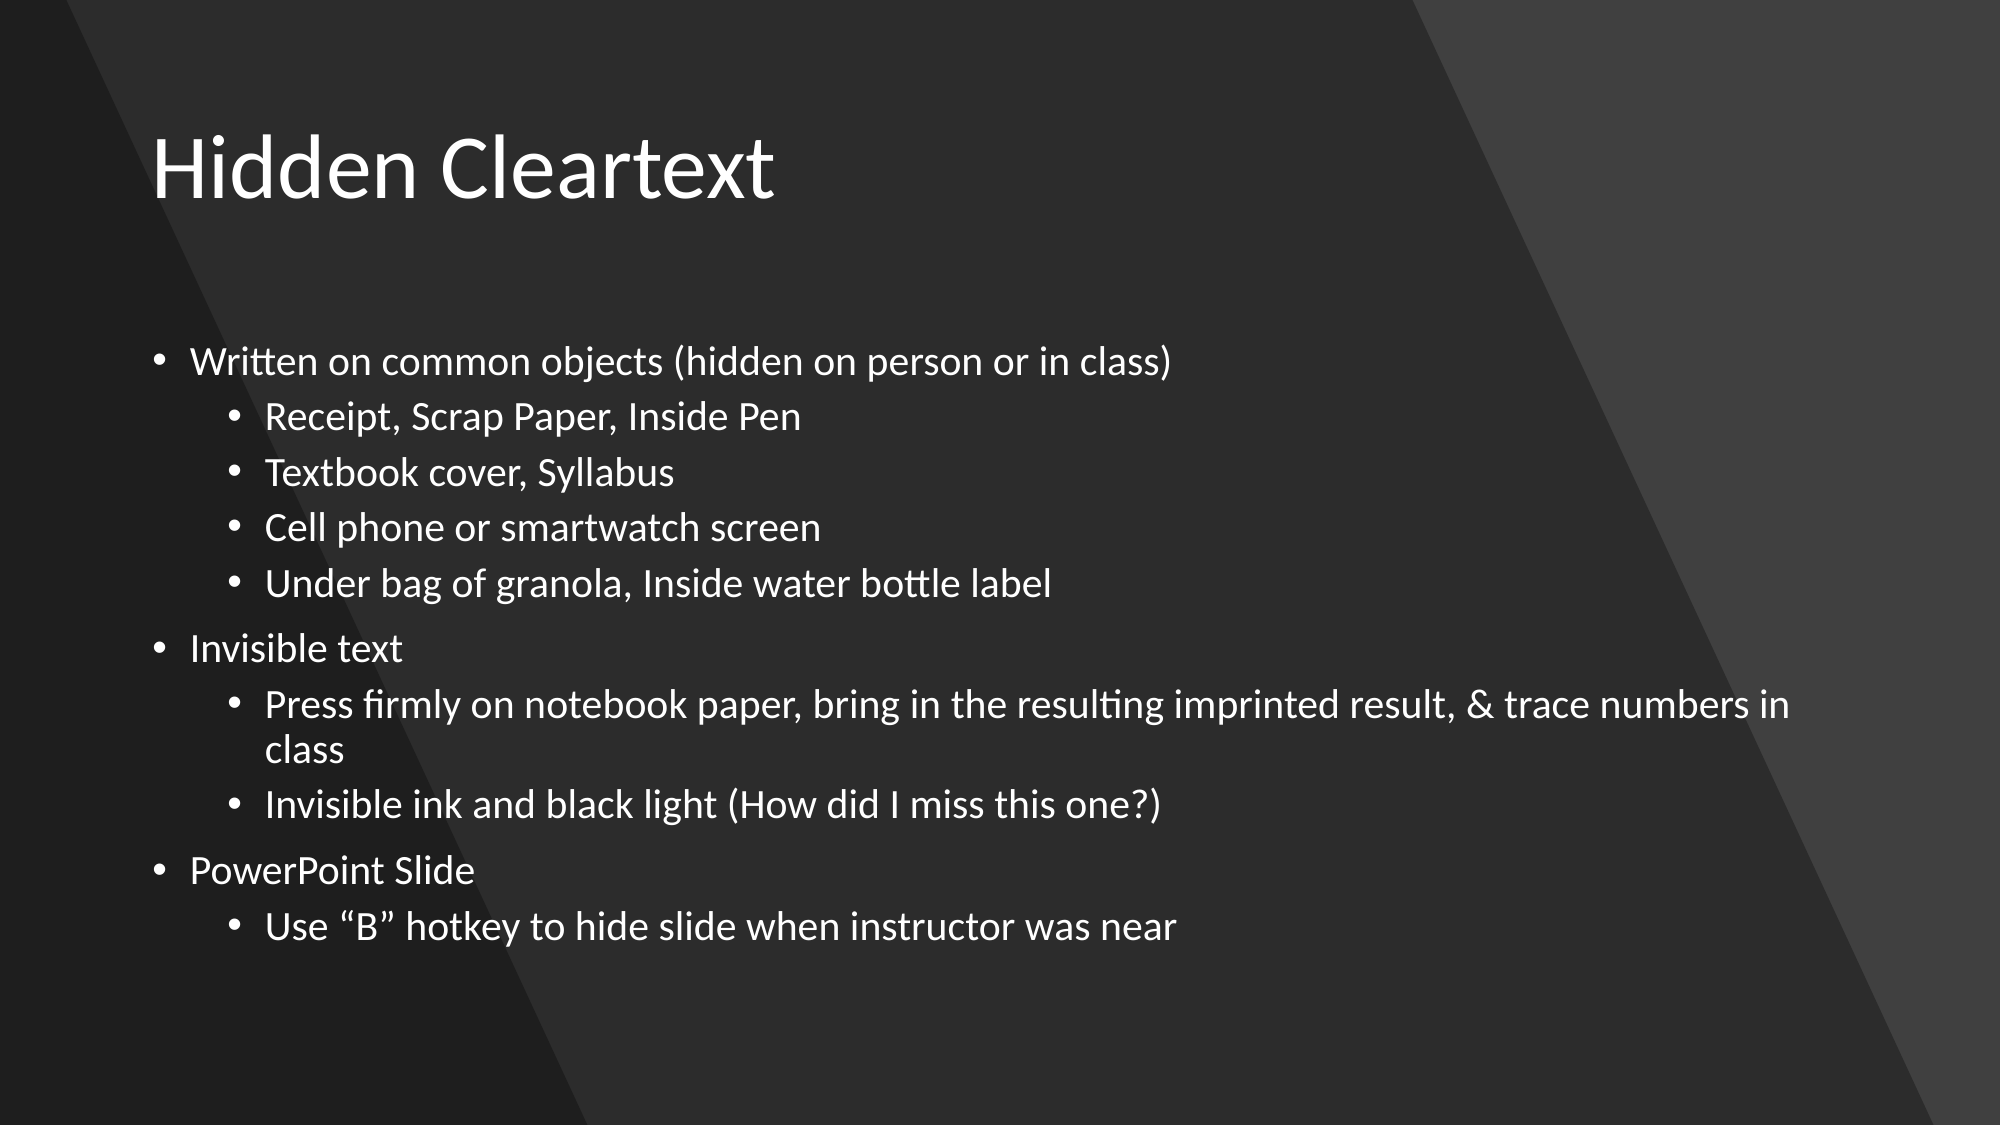

# Hidden Cleartext
Written on common objects (hidden on person or in class)
Receipt, Scrap Paper, Inside Pen
Textbook cover, Syllabus
Cell phone or smartwatch screen
Under bag of granola, Inside water bottle label
Invisible text
Press firmly on notebook paper, bring in the resulting imprinted result, & trace numbers in class
Invisible ink and black light (How did I miss this one?)
PowerPoint Slide
Use “B” hotkey to hide slide when instructor was near